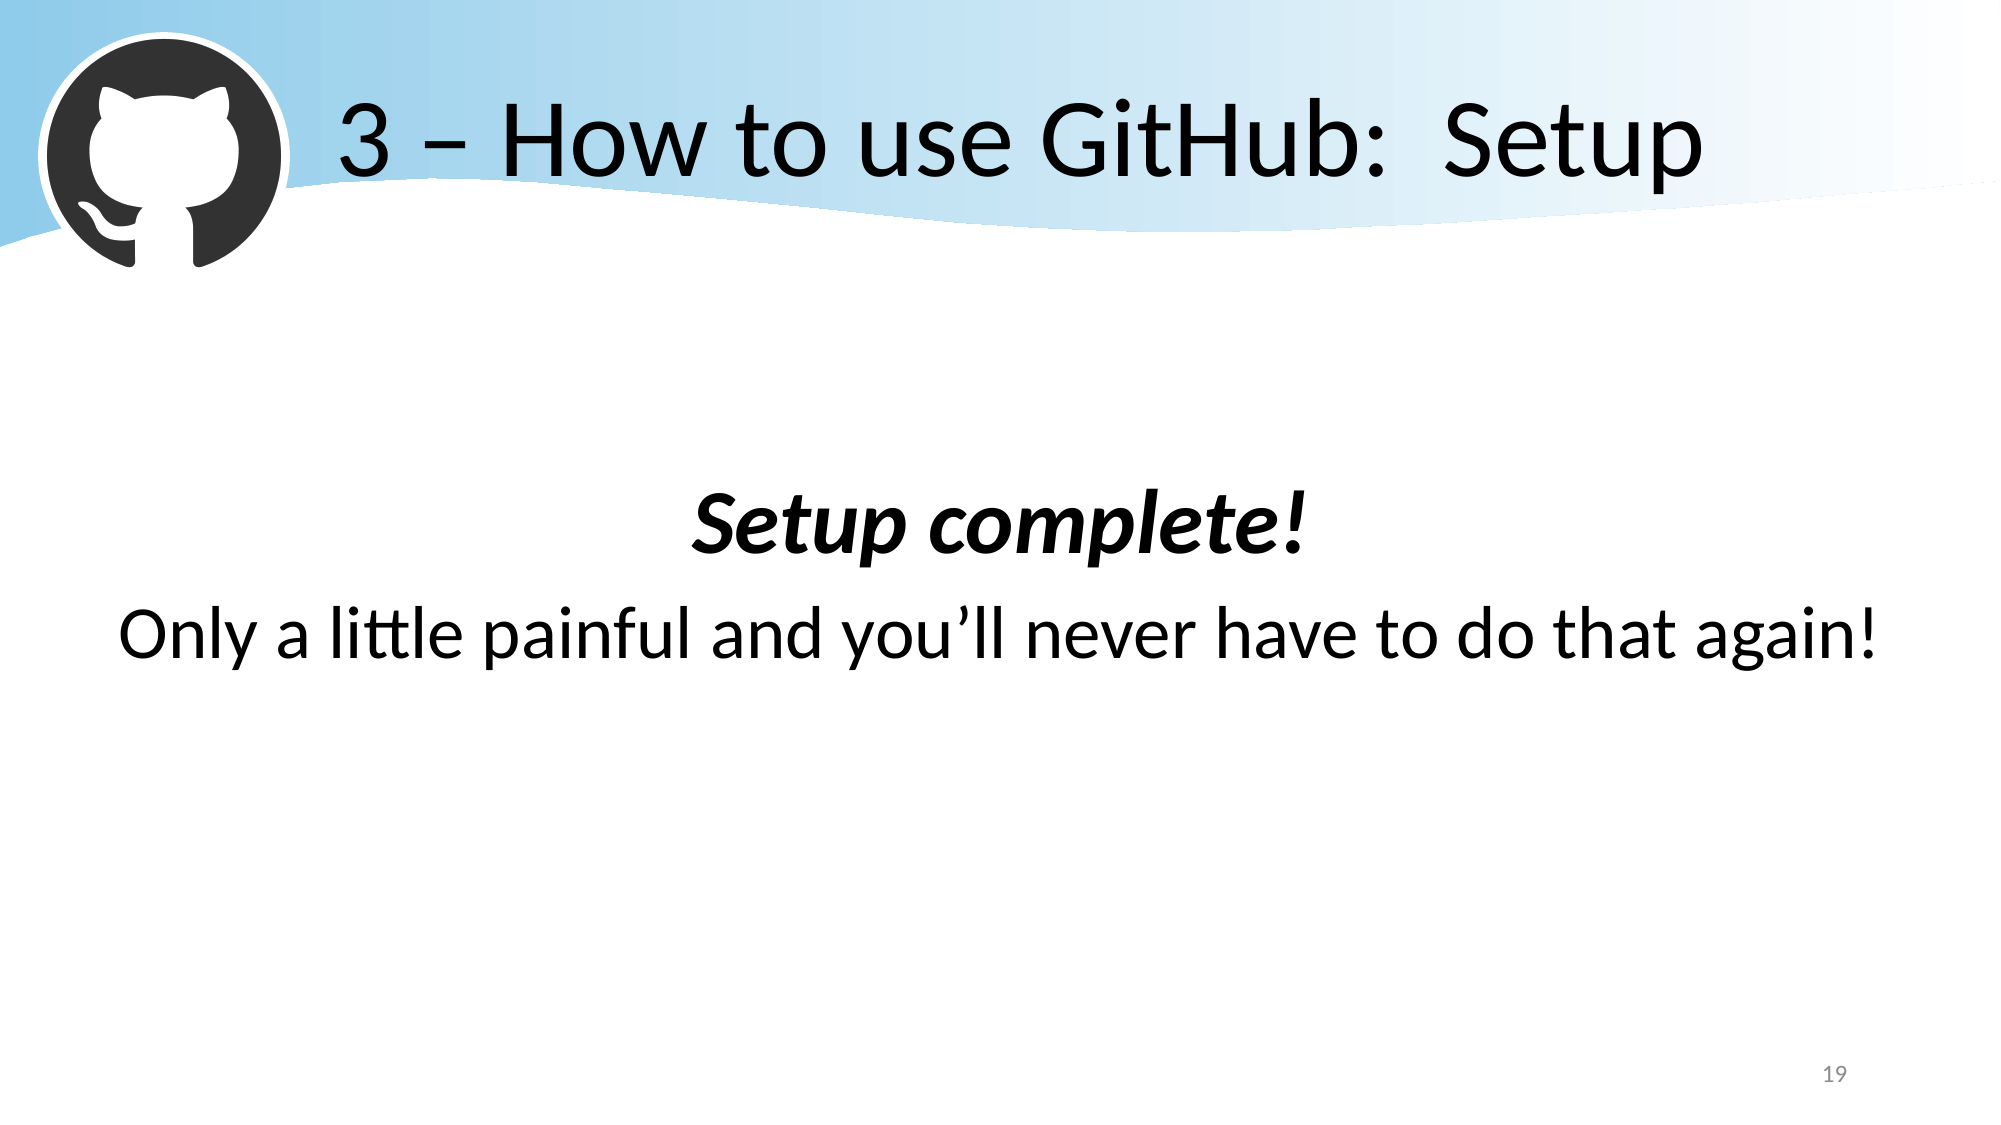

# 3 – How to use GitHub:  Setup
Setup complete!
Only a little painful and you’ll never have to do that again!
19